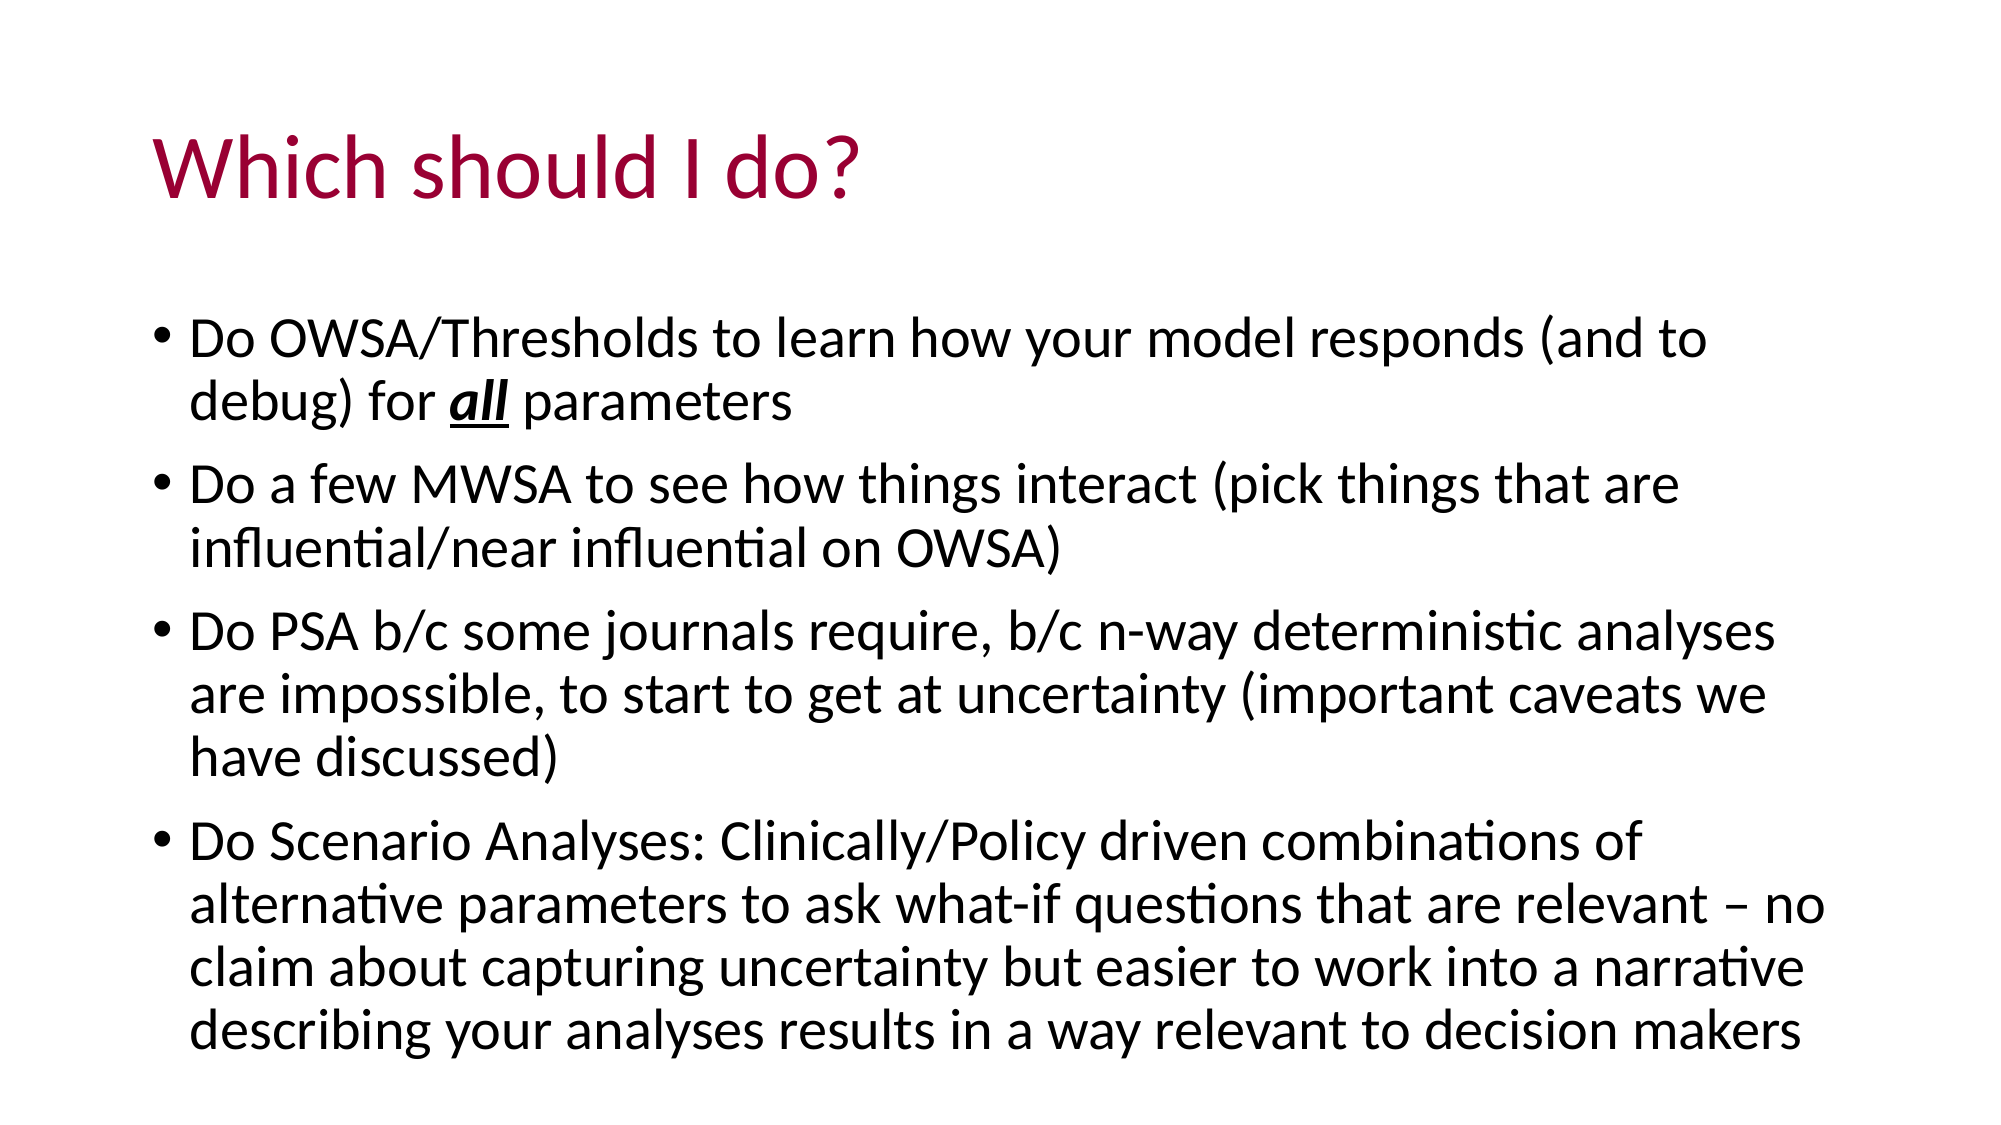

# Which should I do?
Do OWSA/Thresholds to learn how your model responds (and to debug) for all parameters
Do a few MWSA to see how things interact (pick things that are influential/near influential on OWSA)
Do PSA b/c some journals require, b/c n-way deterministic analyses are impossible, to start to get at uncertainty (important caveats we have discussed)
Do Scenario Analyses: Clinically/Policy driven combinations of alternative parameters to ask what-if questions that are relevant – no claim about capturing uncertainty but easier to work into a narrative describing your analyses results in a way relevant to decision makers